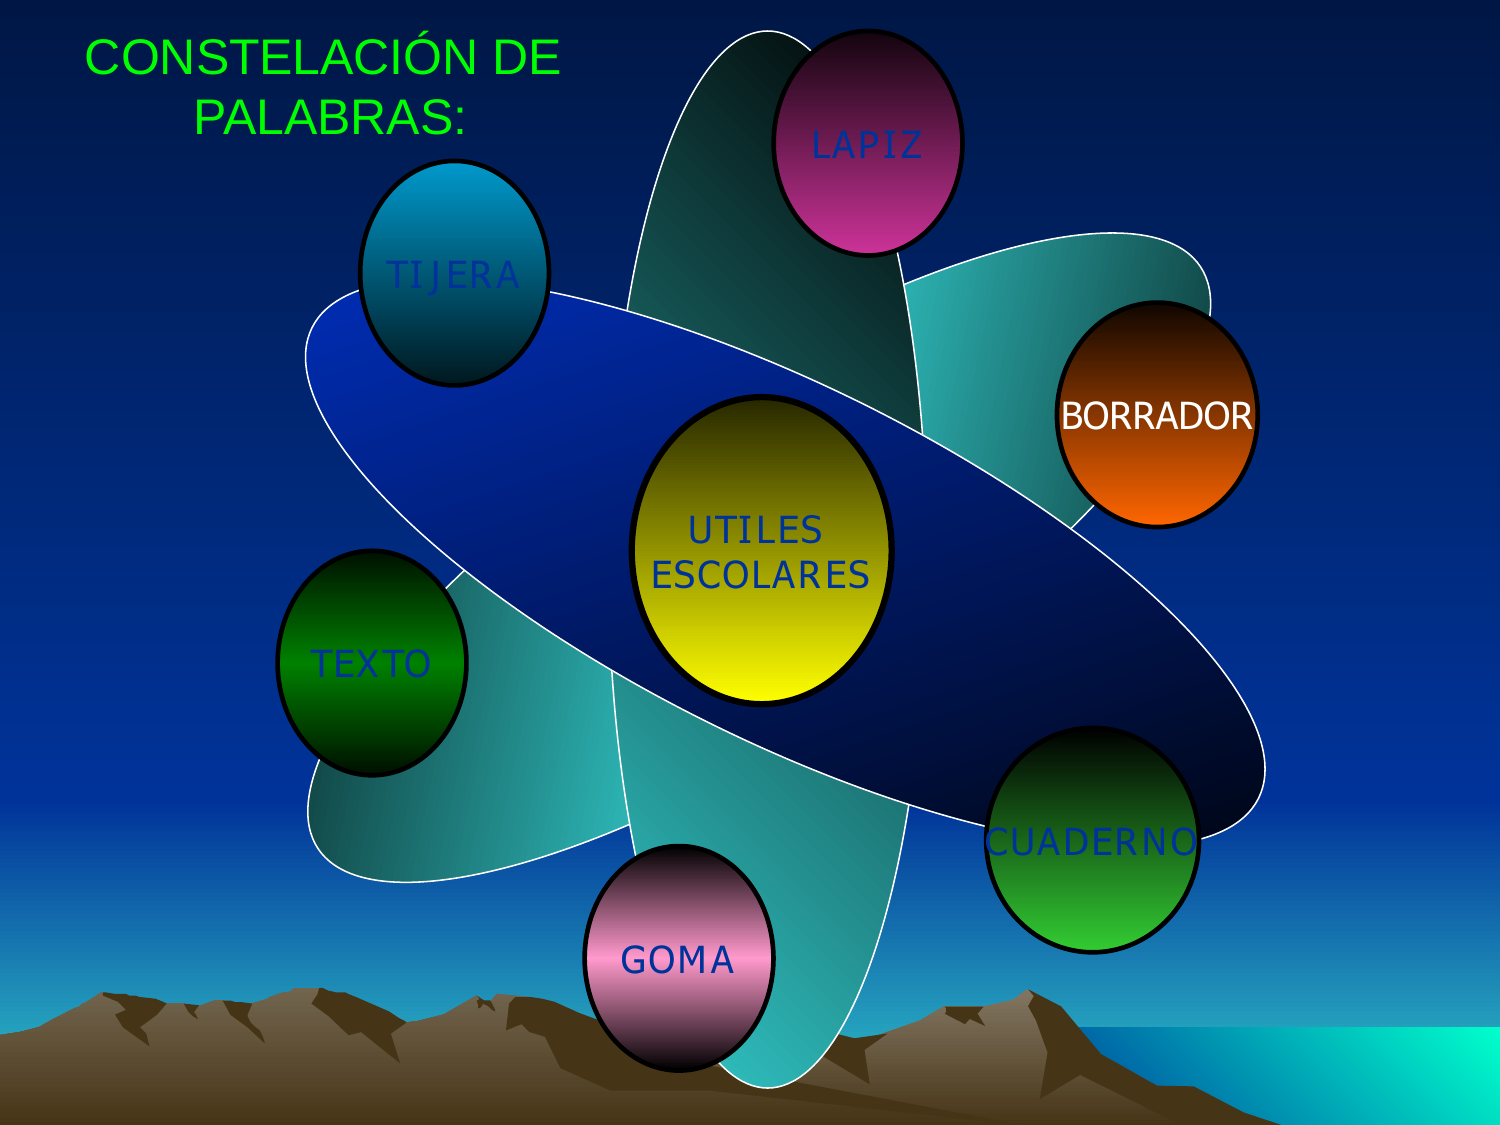

LAPIZ
# CONSTELACIÓN DE PALABRAS:
TIJERA
BORRADOR

UTILES
ESCOLARES

TEXTO
CUADERNO
GOMA